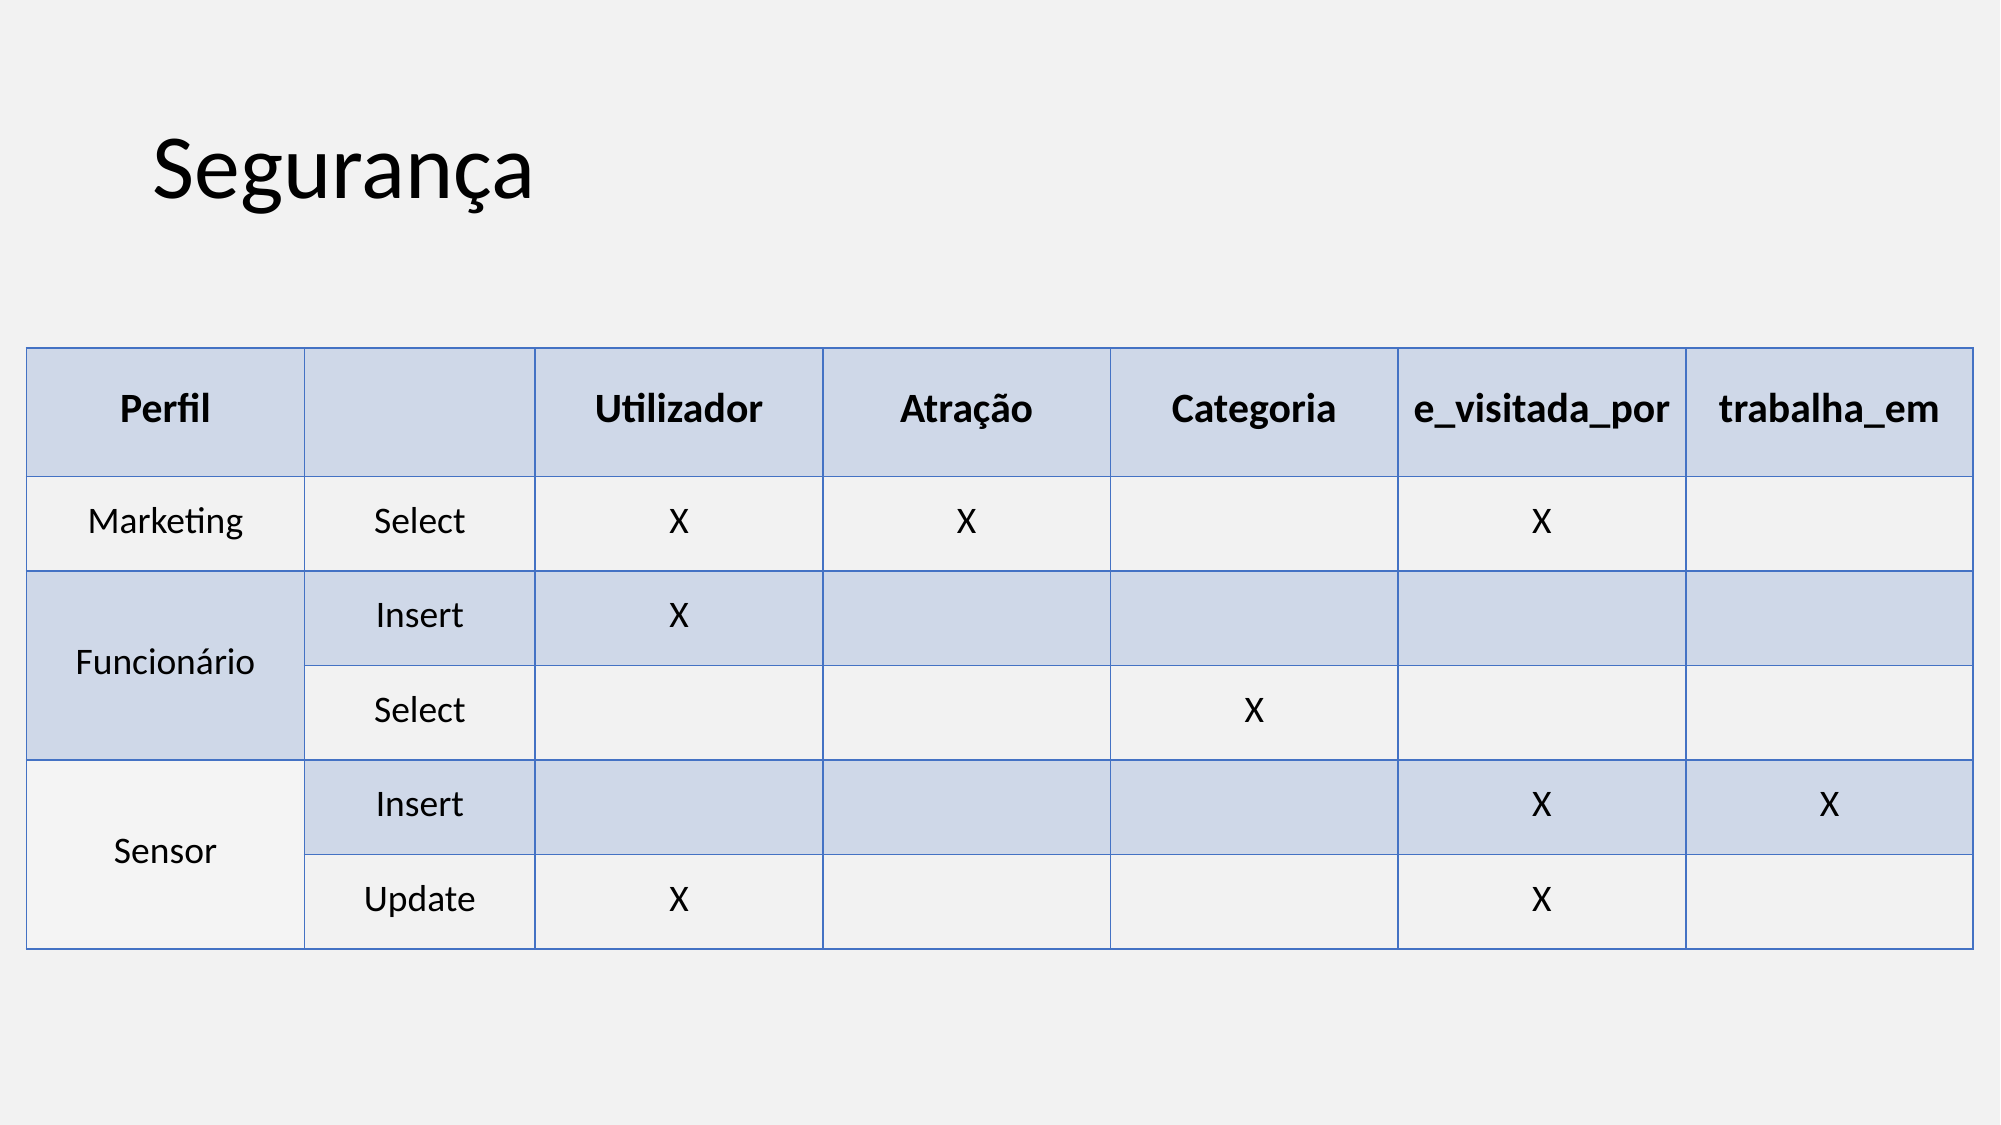

# Segurança
| Perfil |  | Utilizador | Atração | Categoria | e\_visitada\_por | trabalha\_em |
| --- | --- | --- | --- | --- | --- | --- |
| Marketing | Select | X | X |  | X |  |
| Funcionário | Insert | X |  |  |  |  |
|  | Select |  |  | X |  |  |
| Sensor | Insert |  |  |  | X | X |
|  | Update | X |  |  | X |  |